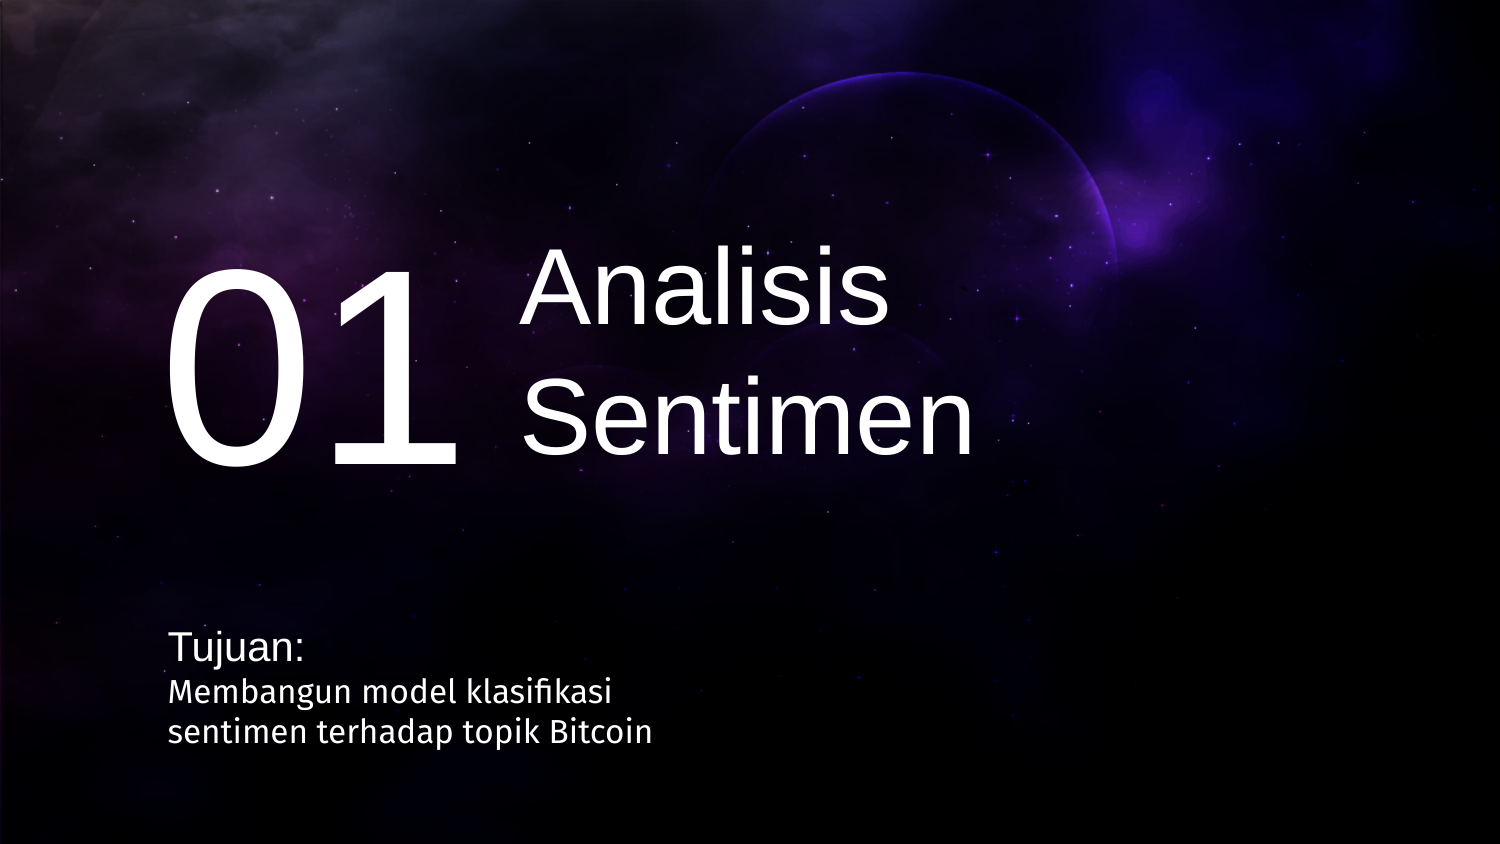

# Analisis Sentimen
01
Tujuan:
Membangun model klasifikasi
sentimen terhadap topik Bitcoin